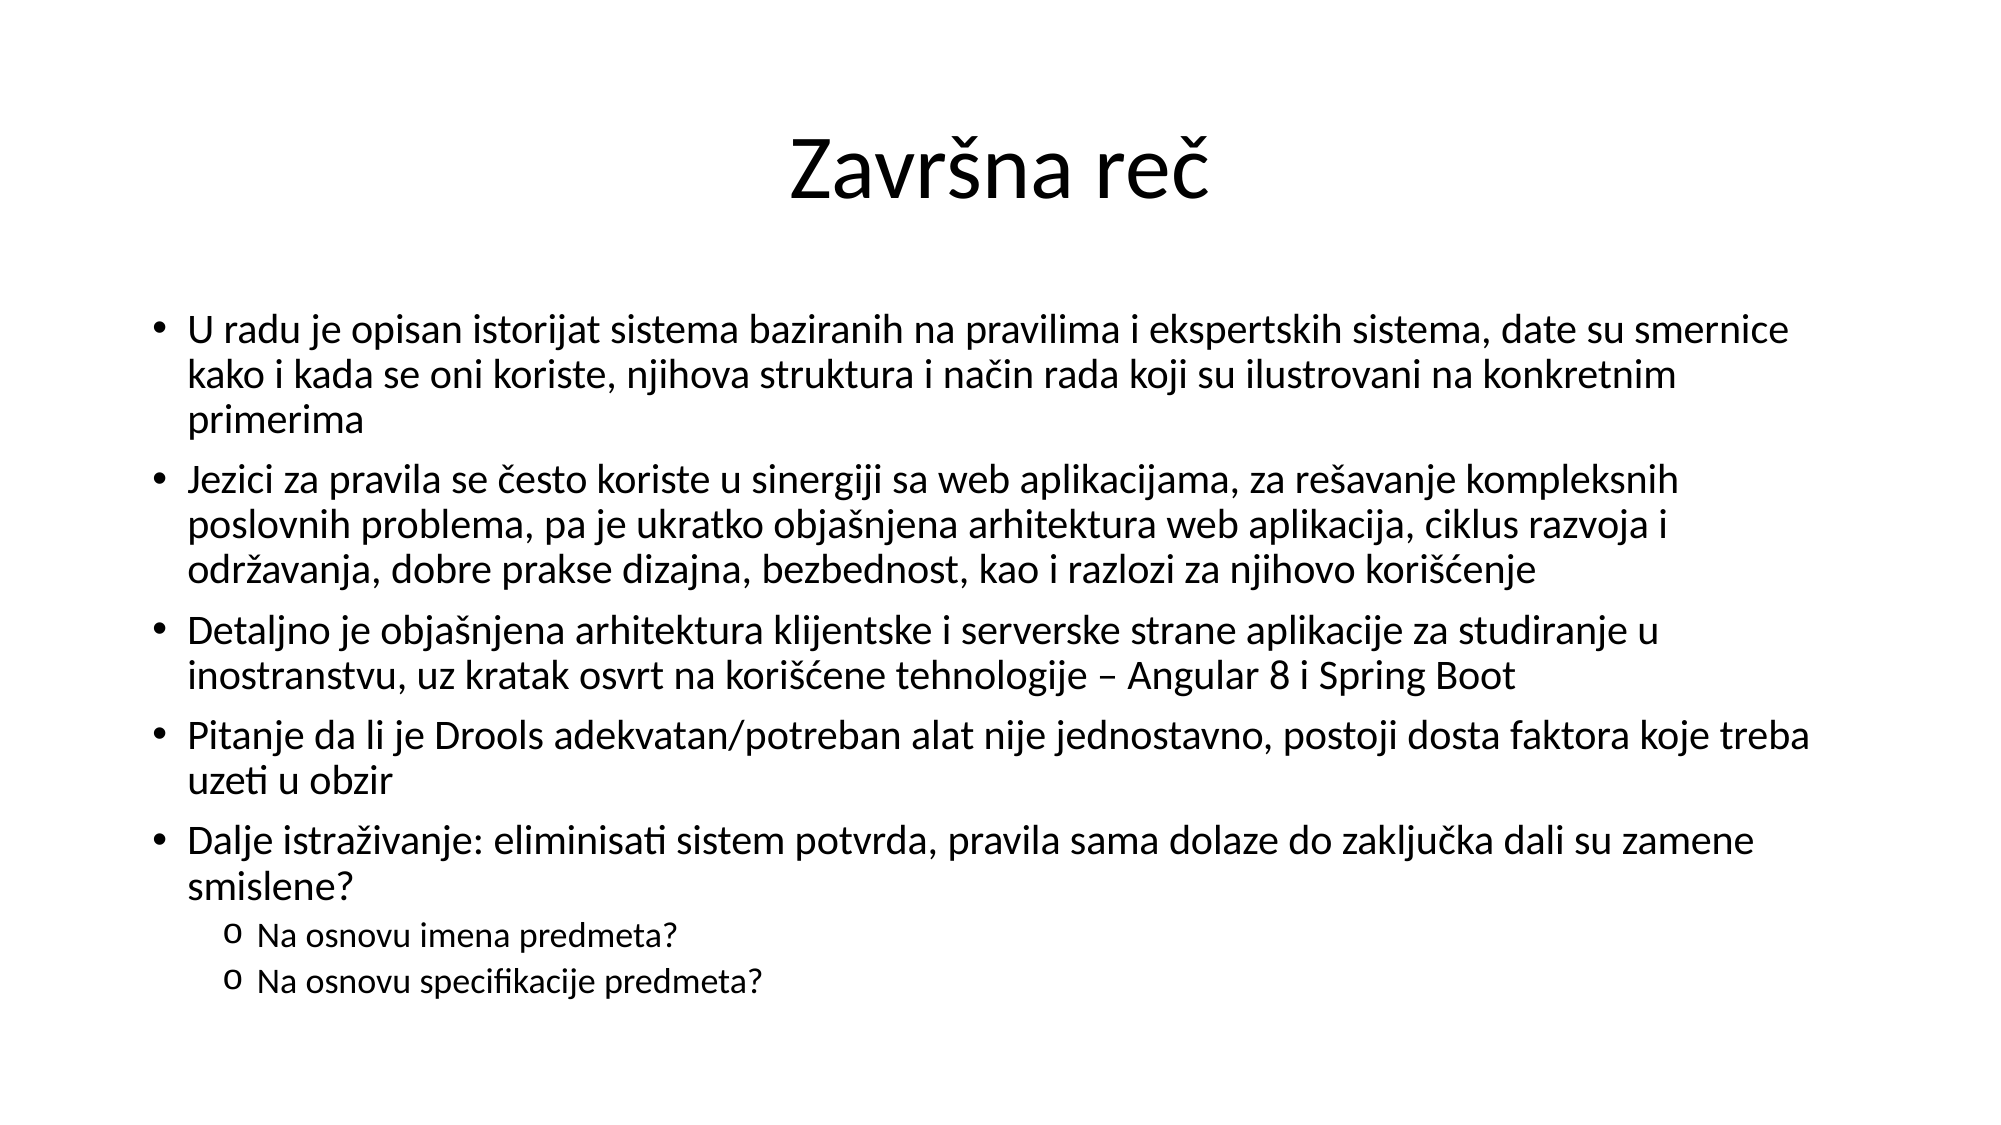

# Završna reč
U radu je opisan istorijat sistema baziranih na pravilima i ekspertskih sistema, date su smernice kako i kada se oni koriste, njihova struktura i način rada koji su ilustrovani na konkretnim primerima
Jezici za pravila se često koriste u sinergiji sa web aplikacijama, za rešavanje kompleksnih poslovnih problema, pa je ukratko objašnjena arhitektura web aplikacija, ciklus razvoja i održavanja, dobre prakse dizajna, bezbednost, kao i razlozi za njihovo korišćenje
Detaljno je objašnjena arhitektura klijentske i serverske strane aplikacije za studiranje u inostranstvu, uz kratak osvrt na korišćene tehnologije – Angular 8 i Spring Boot
Pitanje da li je Drools adekvatan/potreban alat nije jednostavno, postoji dosta faktora koje treba uzeti u obzir
Dalje istraživanje: eliminisati sistem potvrda, pravila sama dolaze do zaključka dali su zamene smislene?
Na osnovu imena predmeta?
Na osnovu specifikacije predmeta?